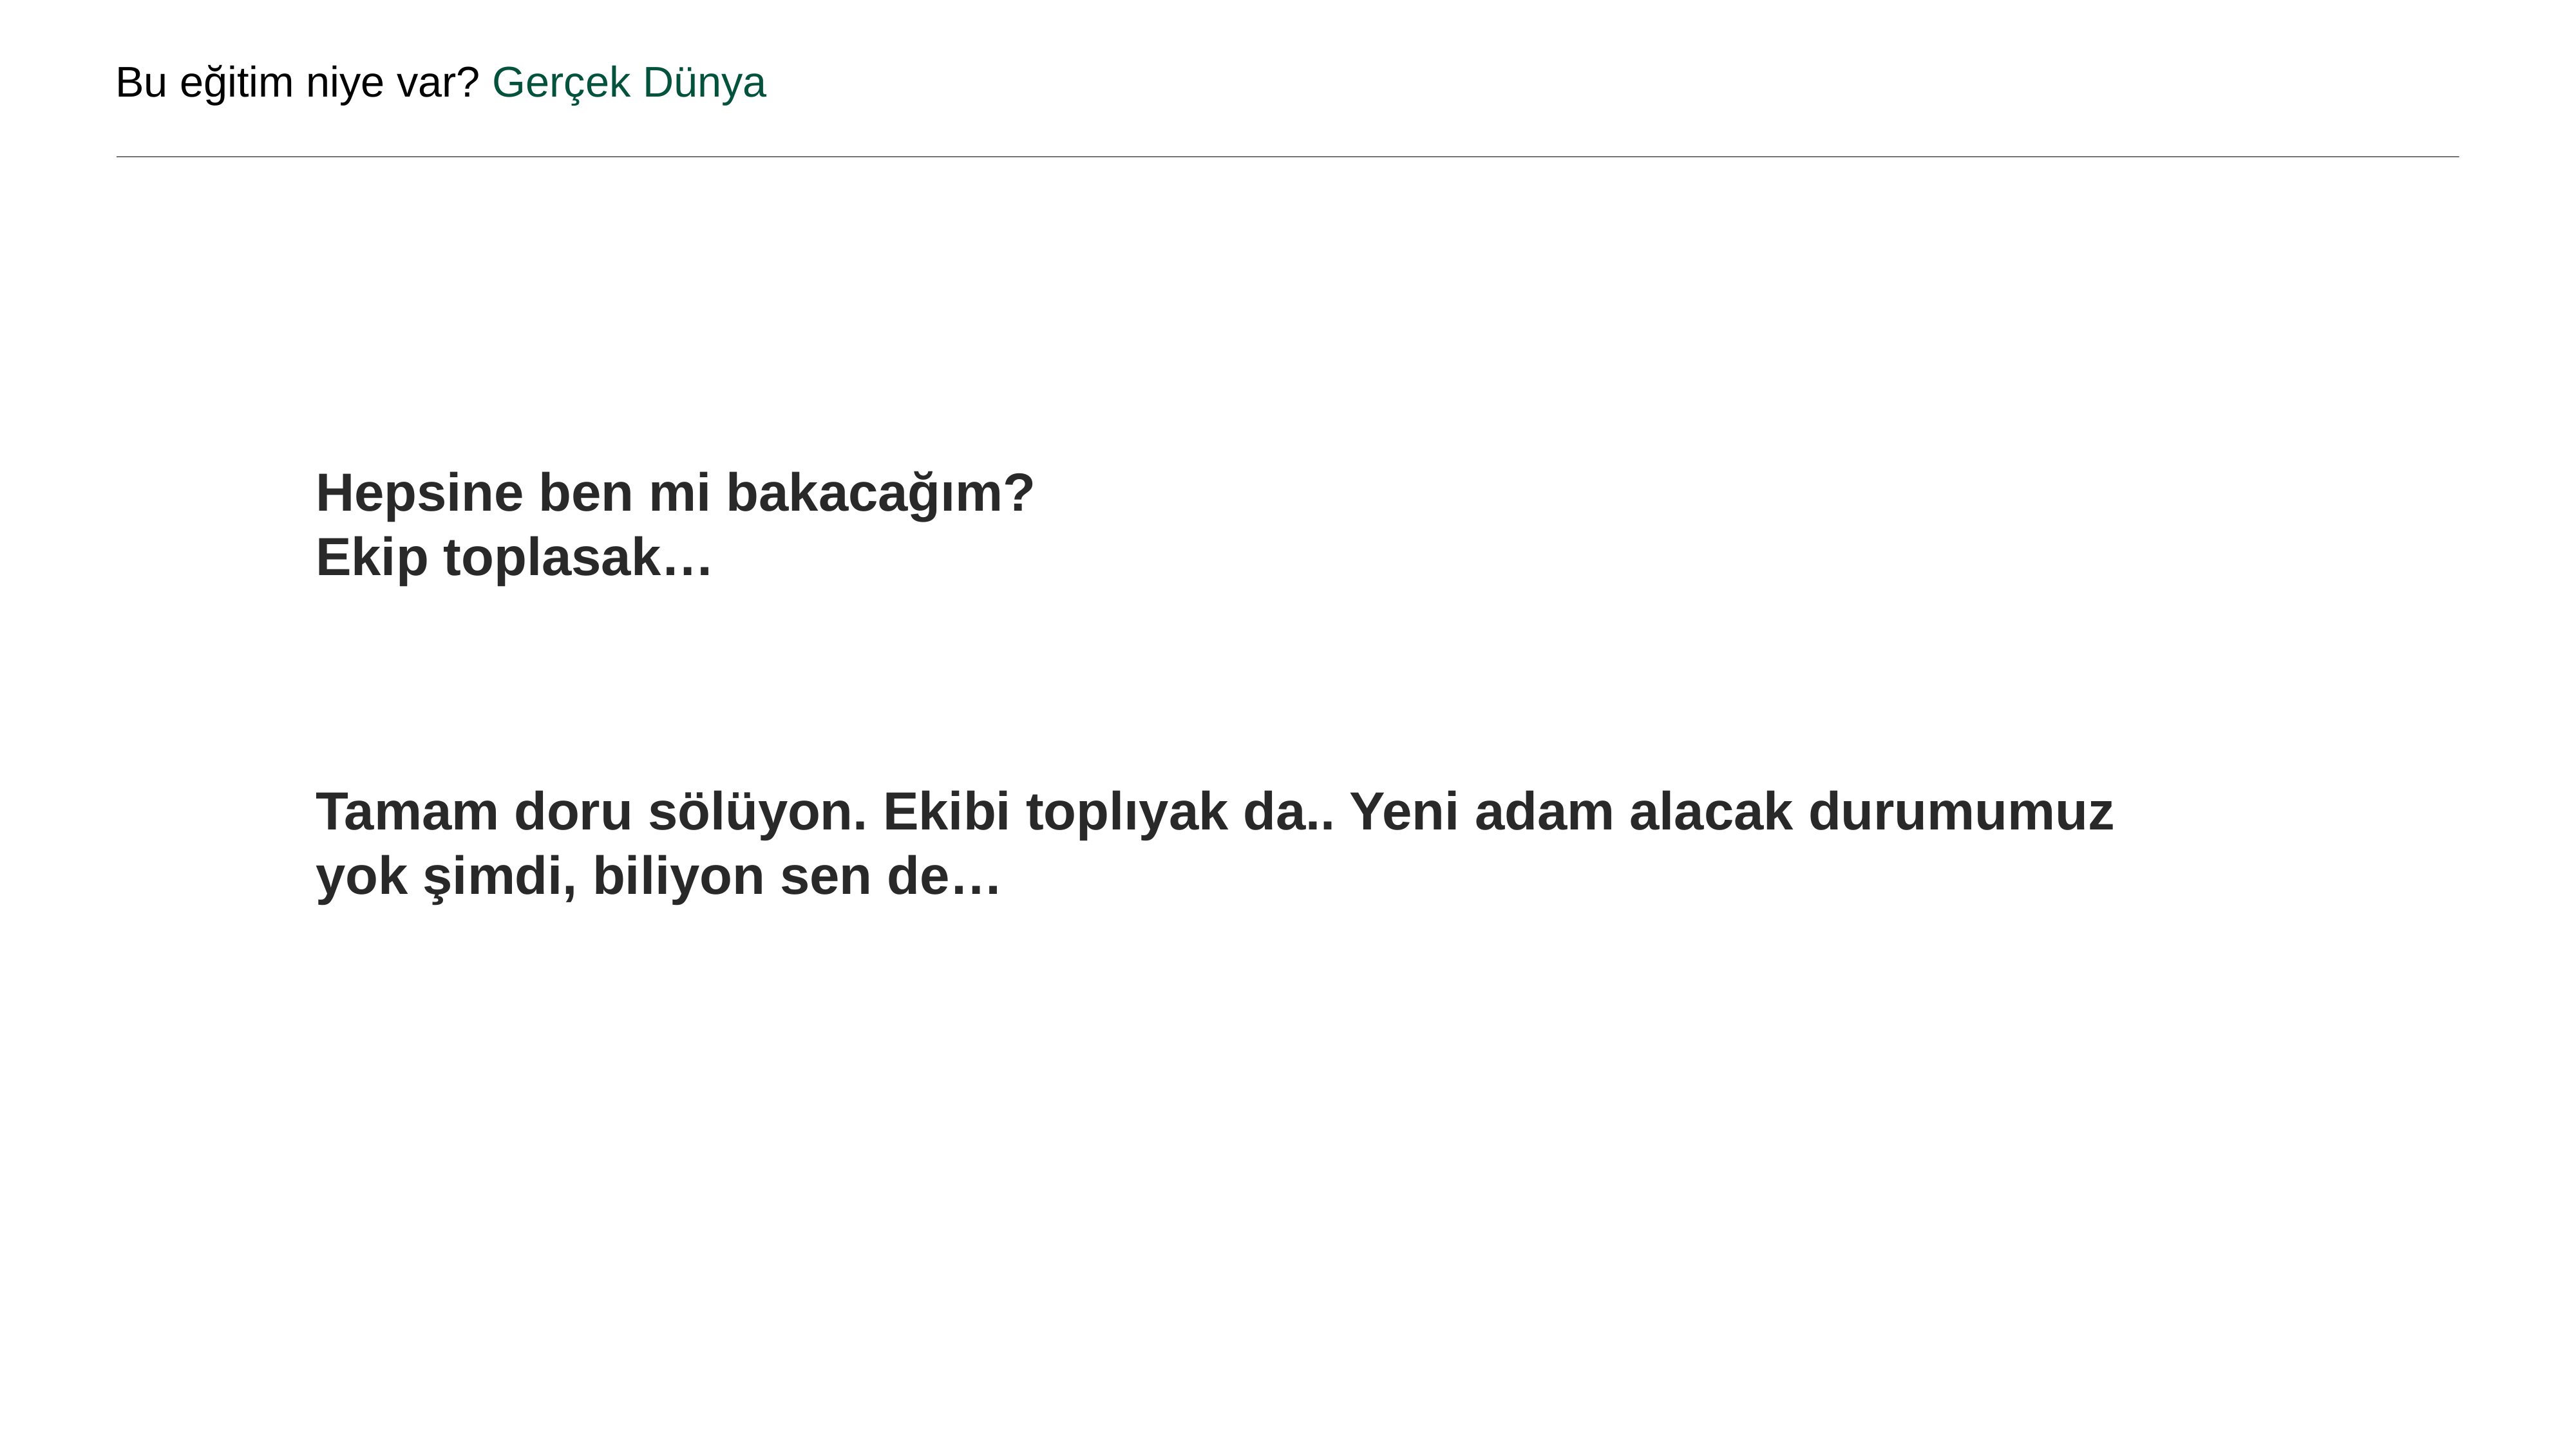

Bu eğitim niye var? Gerçek Dünya
Hepsine ben mi bakacağım?
Ekip toplasak…
Tamam doru sölüyon. Ekibi toplıyak da.. Yeni adam alacak durumumuz yok şimdi, biliyon sen de…